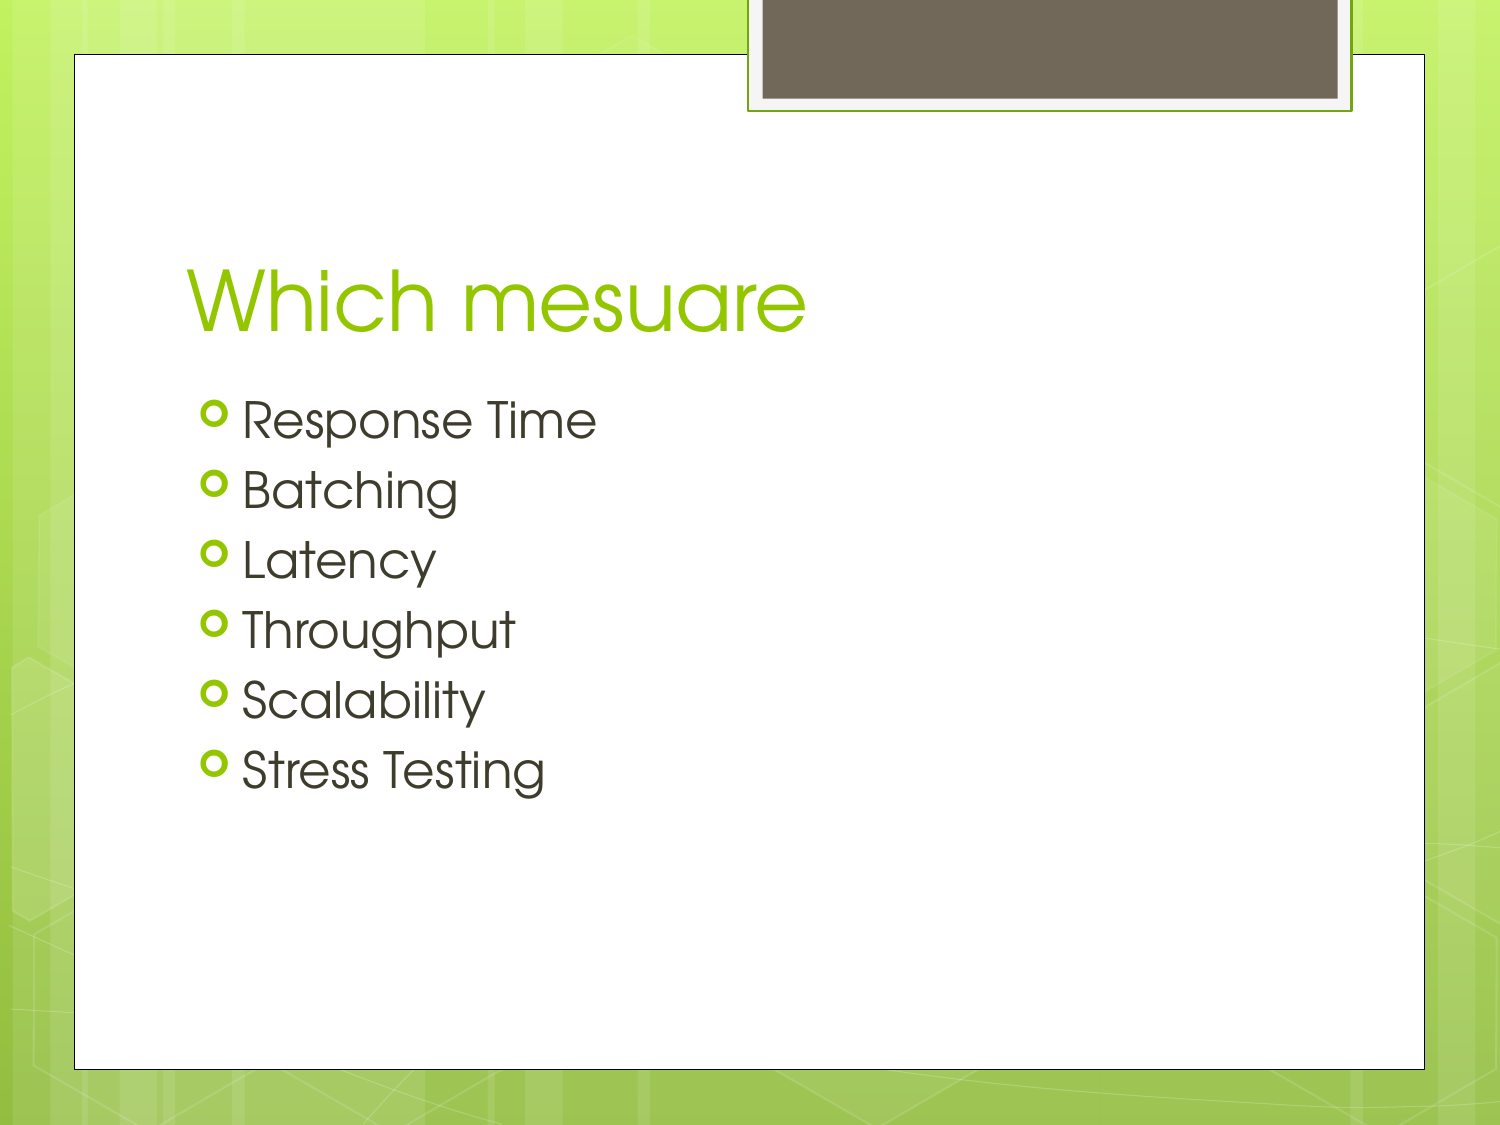

# Which mesuare
Response Time
Batching
Latency
Throughput
Scalability
Stress Testing